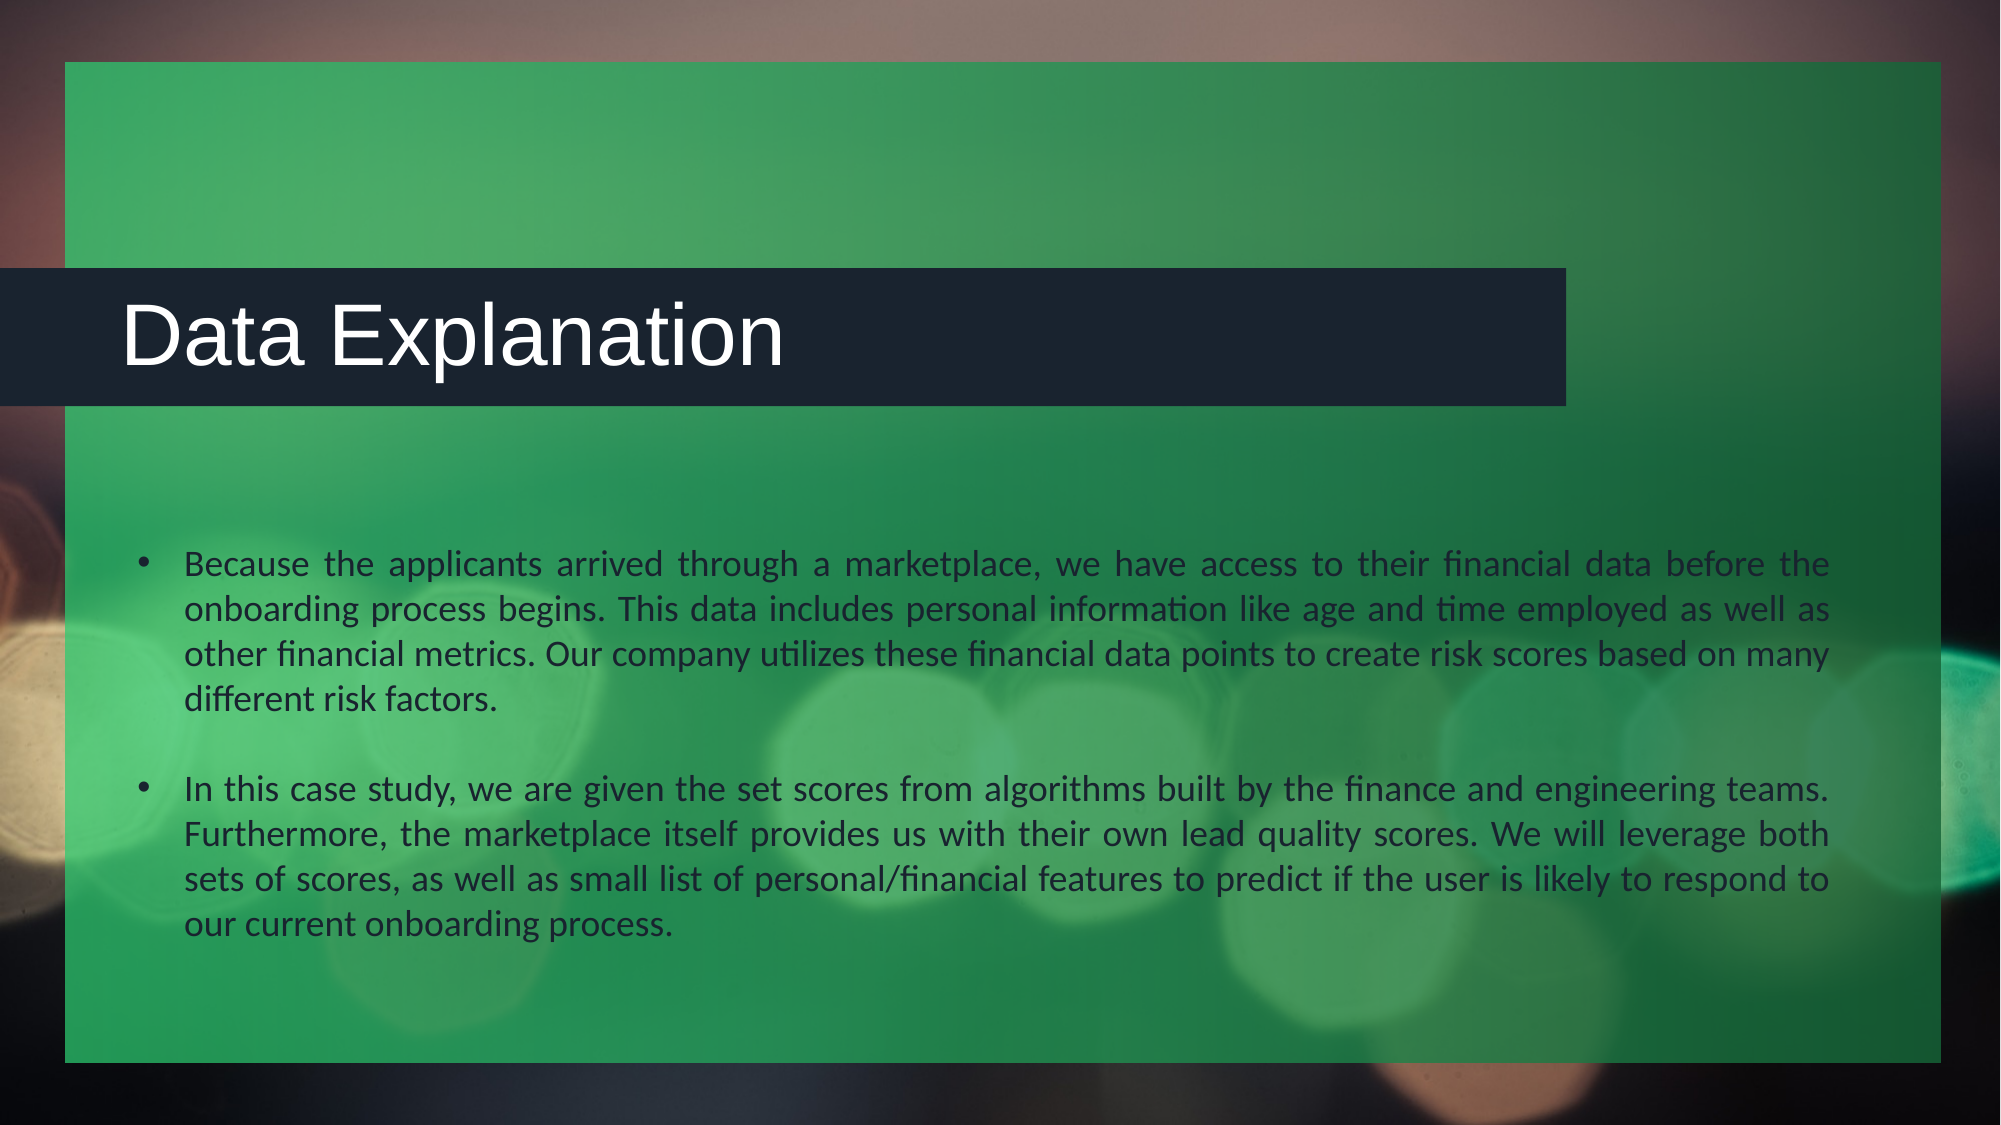

Data Explanation
Because the applicants arrived through a marketplace, we have access to their financial data before the onboarding process begins. This data includes personal information like age and time employed as well as other financial metrics. Our company utilizes these financial data points to create risk scores based on many different risk factors.

In this case study, we are given the set scores from algorithms built by the finance and engineering teams. Furthermore, the marketplace itself provides us with their own lead quality scores. We will leverage both sets of scores, as well as small list of personal/financial features to predict if the user is likely to respond to our current onboarding process.